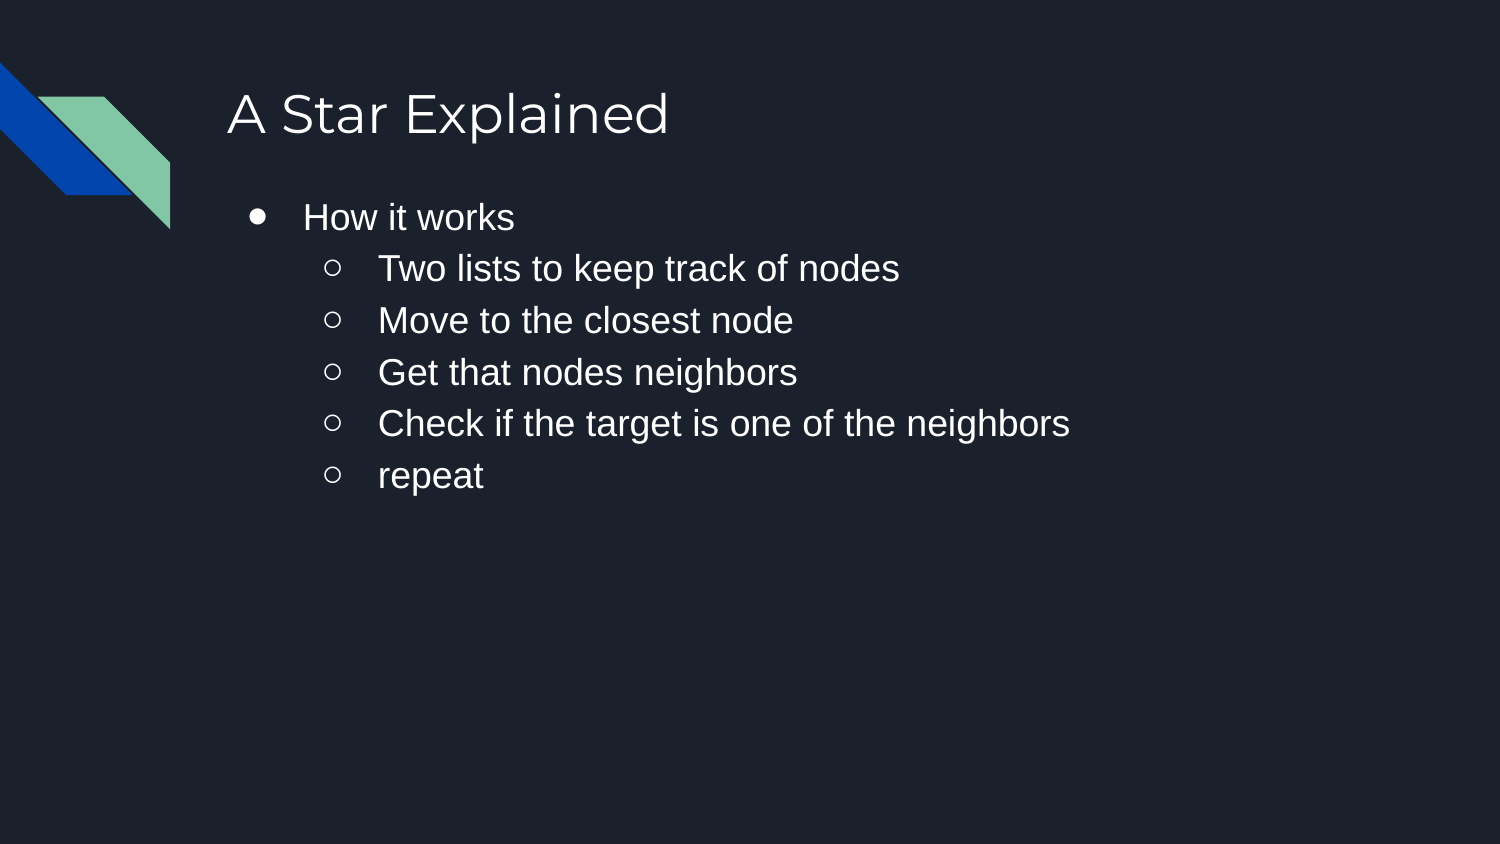

# A Star Explained
How it works​
Two lists to keep track of nodes
Move to the closest node
Get that nodes neighbors
Check if the target is one of the neighbors
repeat

pathfinder.py